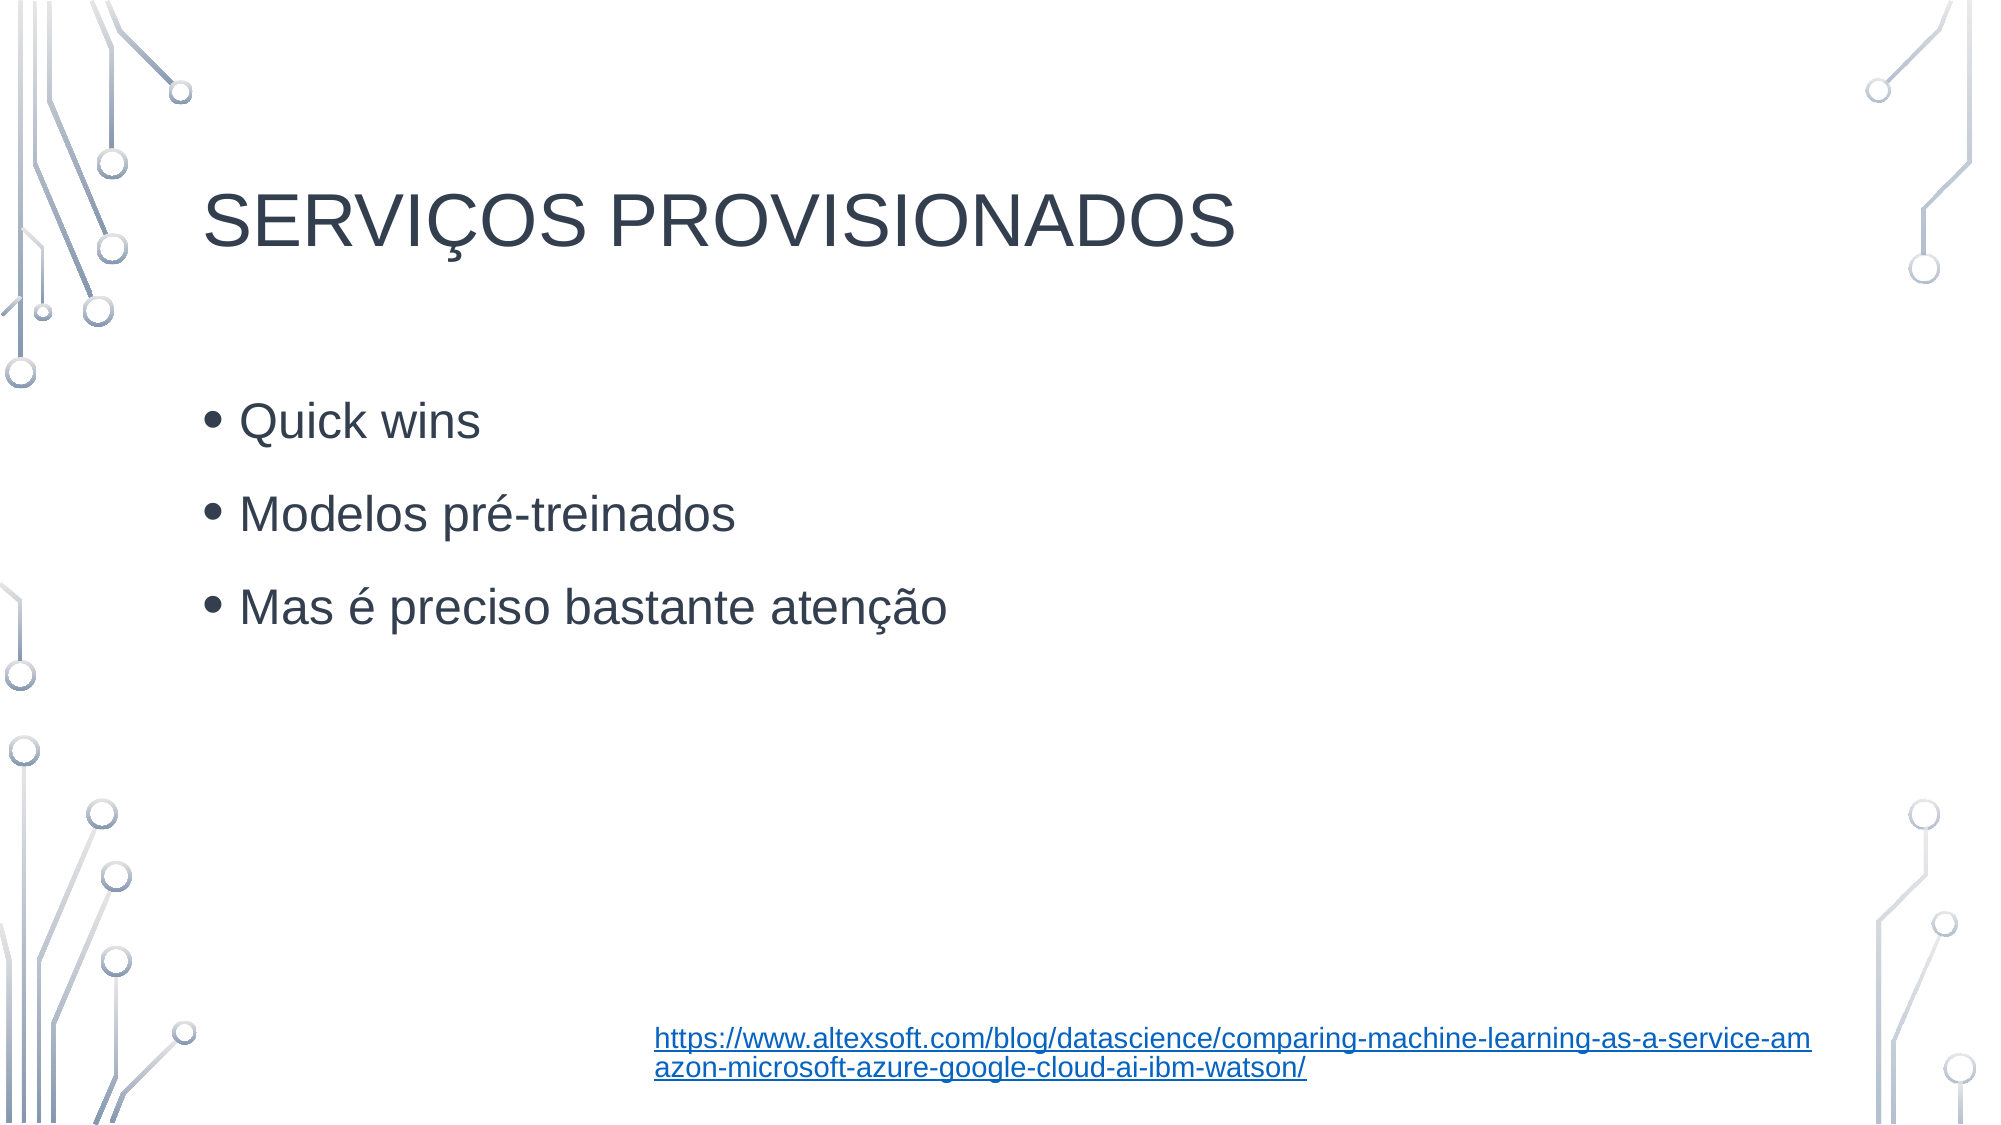

# Serviços provisionados
Quick wins
Modelos pré-treinados
Mas é preciso bastante atenção
https://www.altexsoft.com/blog/datascience/comparing-machine-learning-as-a-service-amazon-microsoft-azure-google-cloud-ai-ibm-watson/